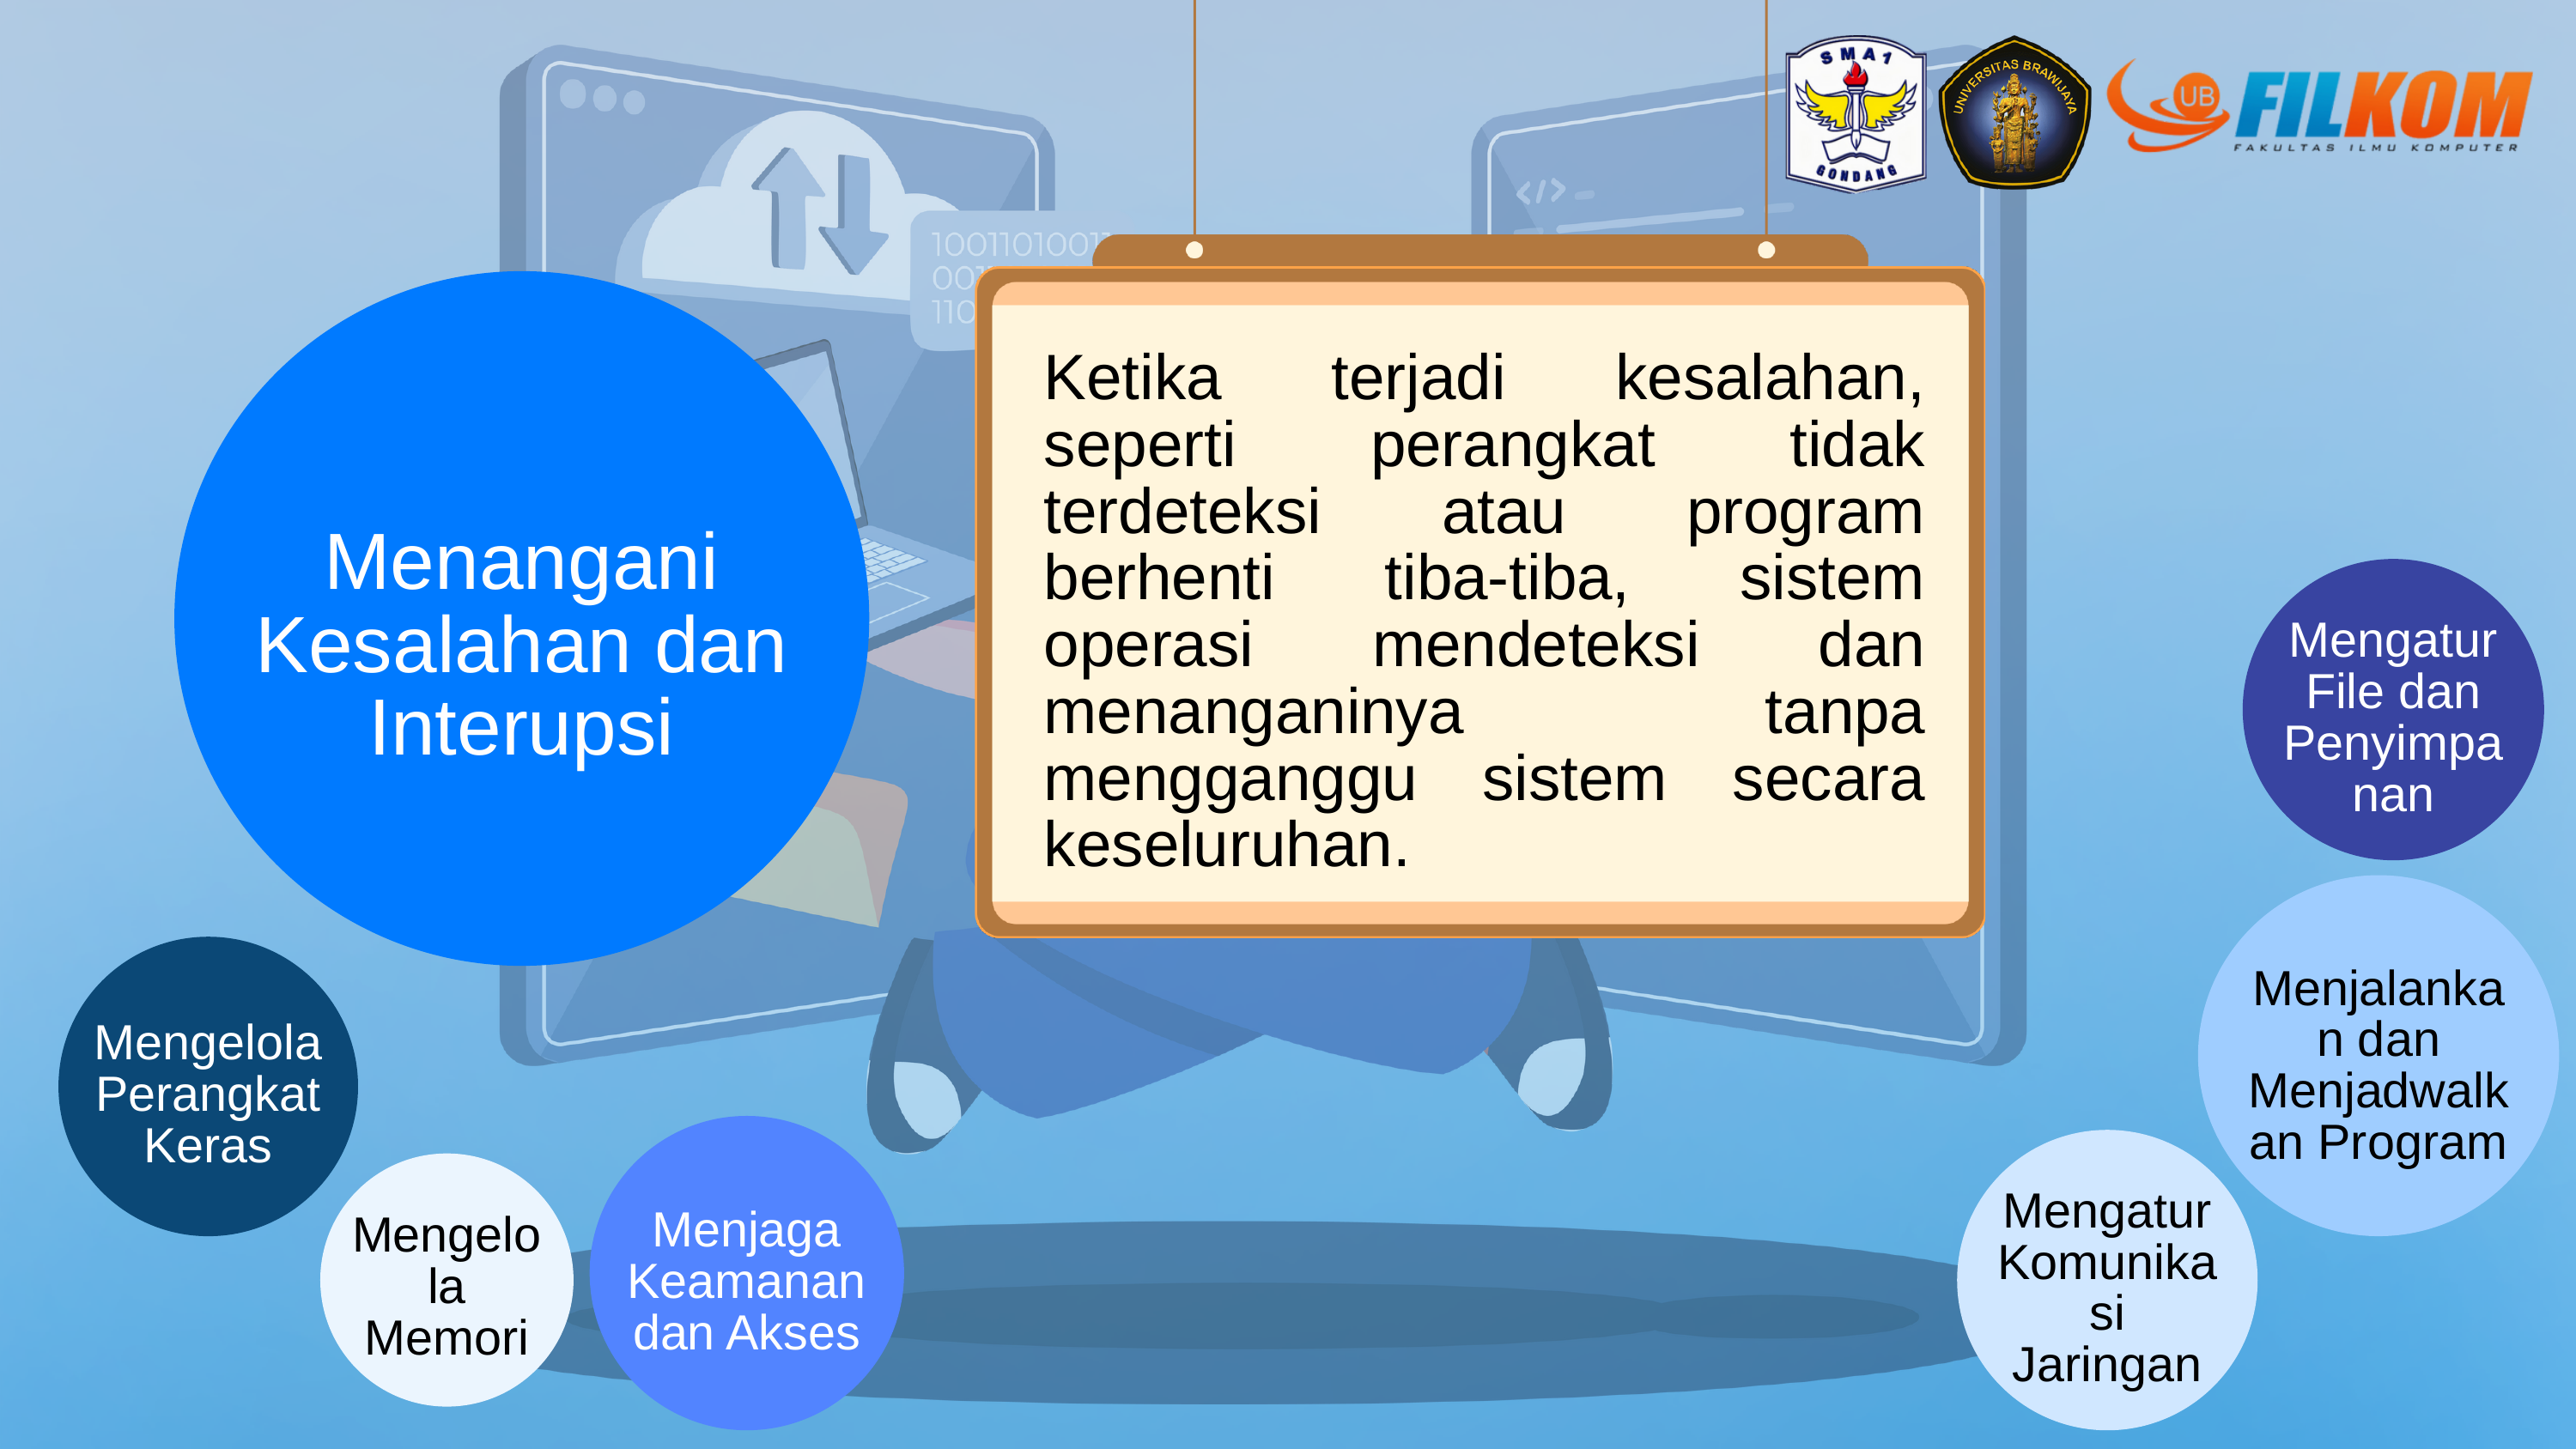

Ketika terjadi kesalahan, seperti perangkat tidak terdeteksi atau program berhenti tiba-tiba, sistem operasi mendeteksi dan menanganinya tanpa mengganggu sistem secara keseluruhan.

Menangani Kesalahan dan Interupsi

Mengatur File dan Penyimpanan

Menjalankan dan Menjadwalkan Program

Mengelola Perangkat Keras

Menjaga Keamanan dan Akses

Mengatur Komunikasi Jaringan

Mengelola Memori